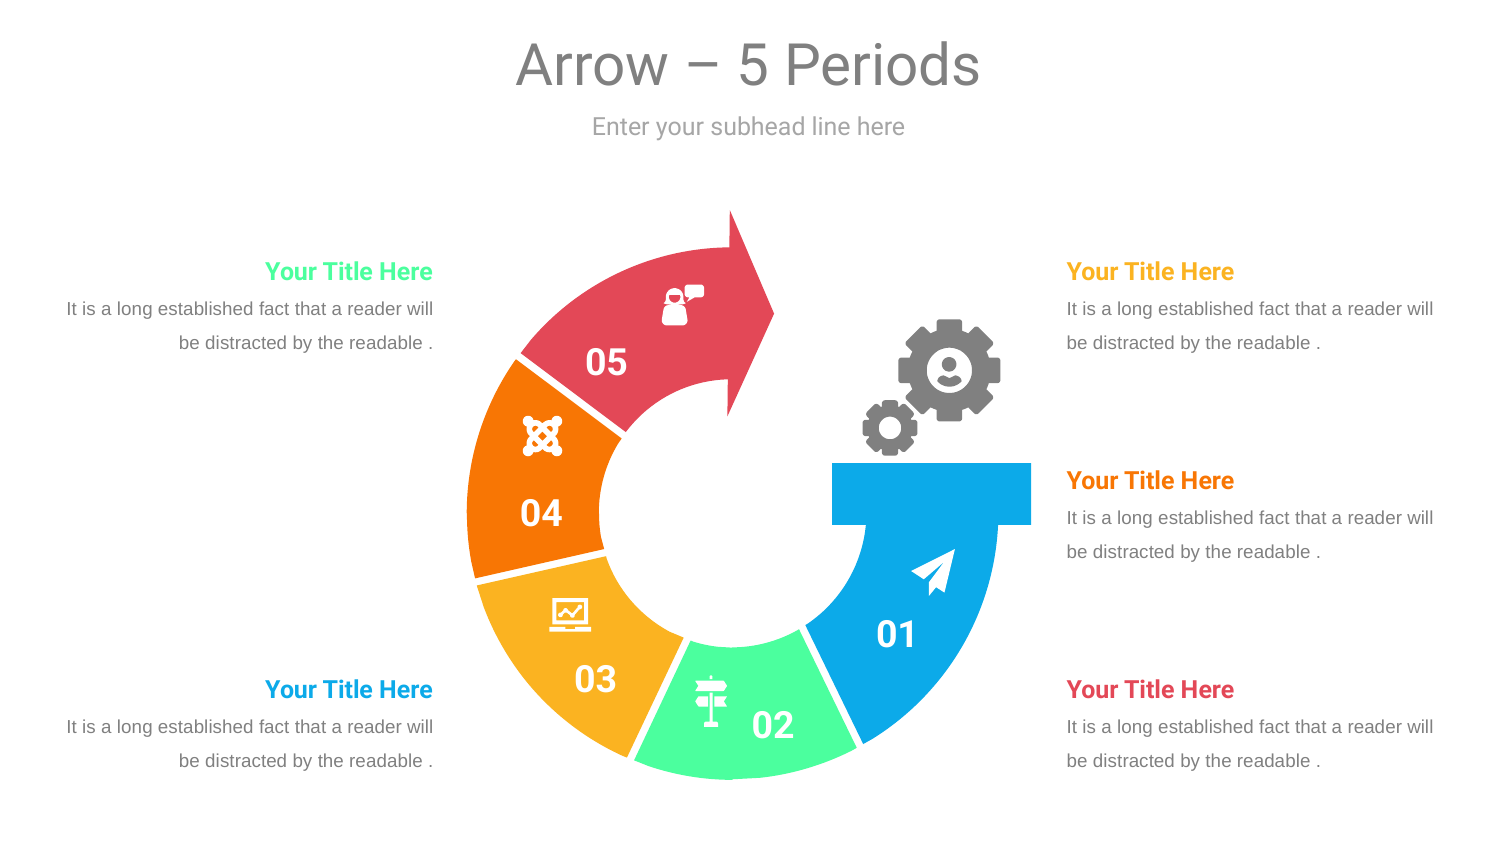

# Arrow – 5 Periods
Enter your subhead line here

Your Title Here
It is a long established fact that a reader will be distracted by the readable .
Your Title Here
It is a long established fact that a reader will be distracted by the readable .

05

Your Title Here
It is a long established fact that a reader will be distracted by the readable .

04

01

03
Your Title Here
It is a long established fact that a reader will be distracted by the readable .
Your Title Here
It is a long established fact that a reader will be distracted by the readable .

02